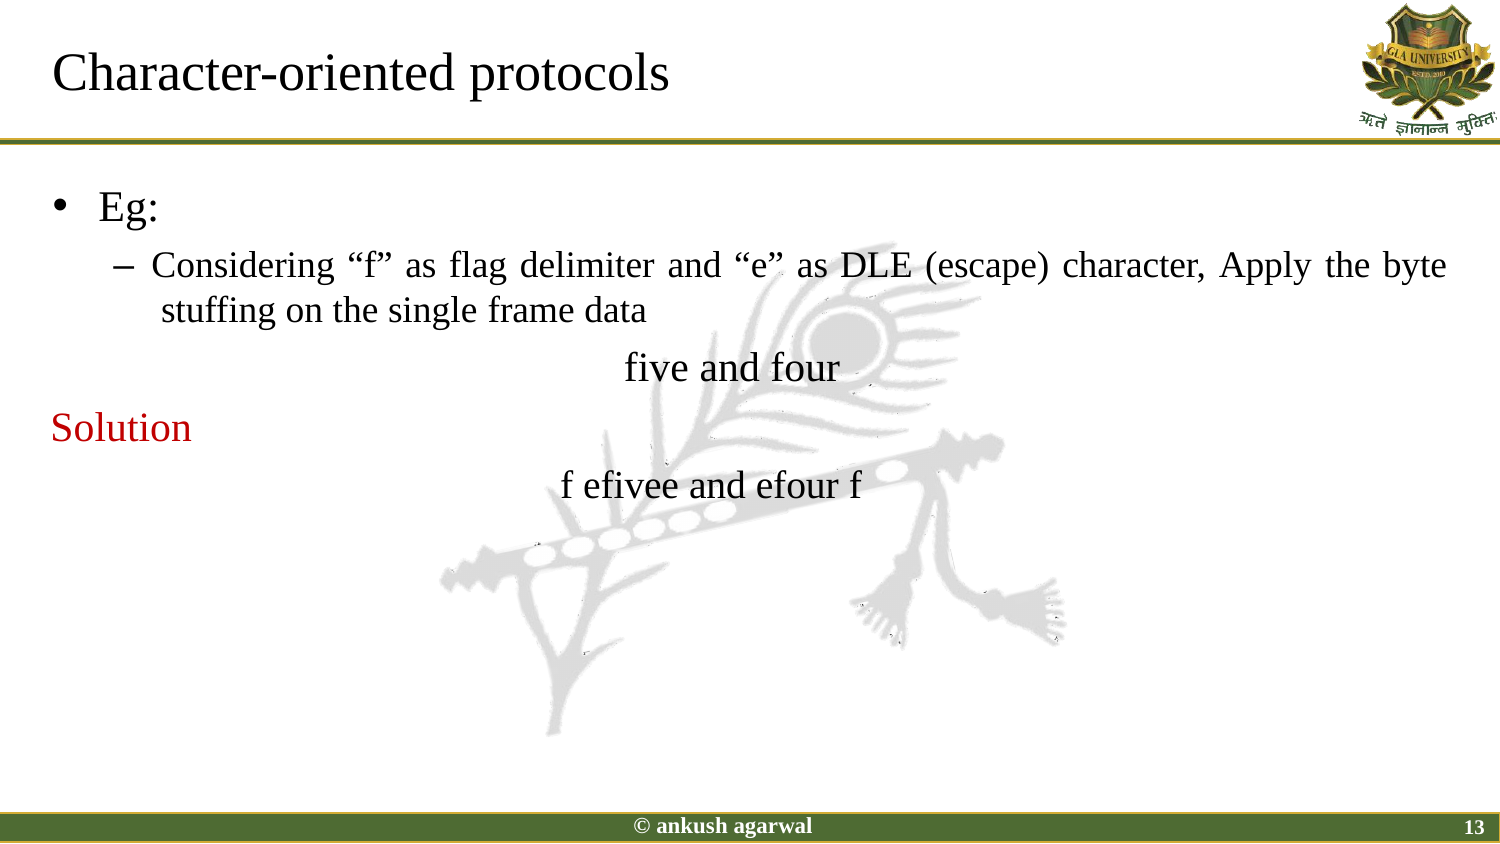

# Character-oriented protocols
Eg:
– Considering “f” as flag delimiter and “e” as DLE (escape) character, Apply the byte  stuffing on the single frame data
five and four
Solution
f efivee and efour f
© ankush agarwal
13